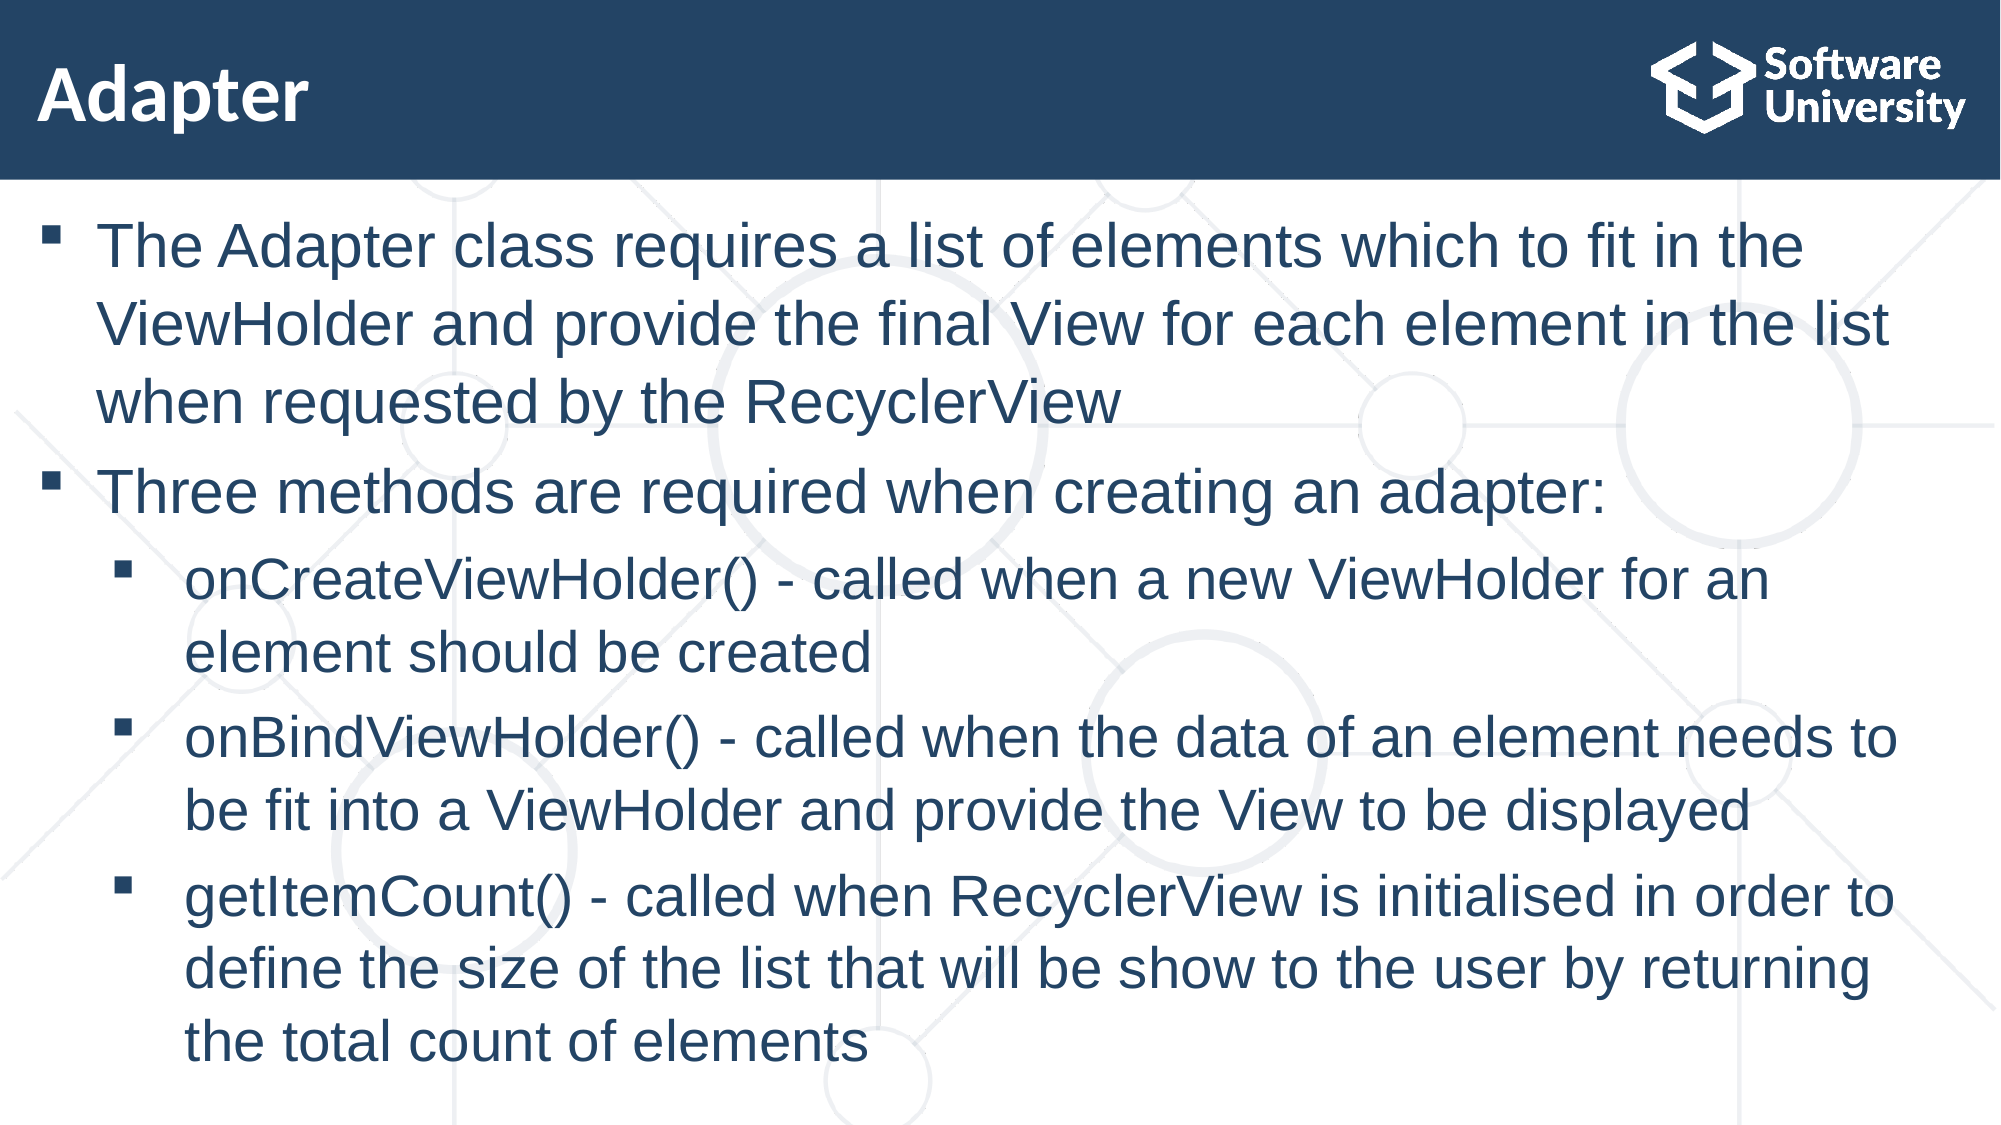

# Adapter
The Adapter class requires a list of elements which to fit in the ViewHolder and provide the final View for each element in the list when requested by the RecyclerView
Three methods are required when creating an adapter:
onCreateViewHolder() - called when a new ViewHolder for an element should be created
onBindViewHolder() - called when the data of an element needs to be fit into a ViewHolder and provide the View to be displayed
getItemCount() - called when RecyclerView is initialised in order to define the size of the list that will be show to the user by returning the total count of elements